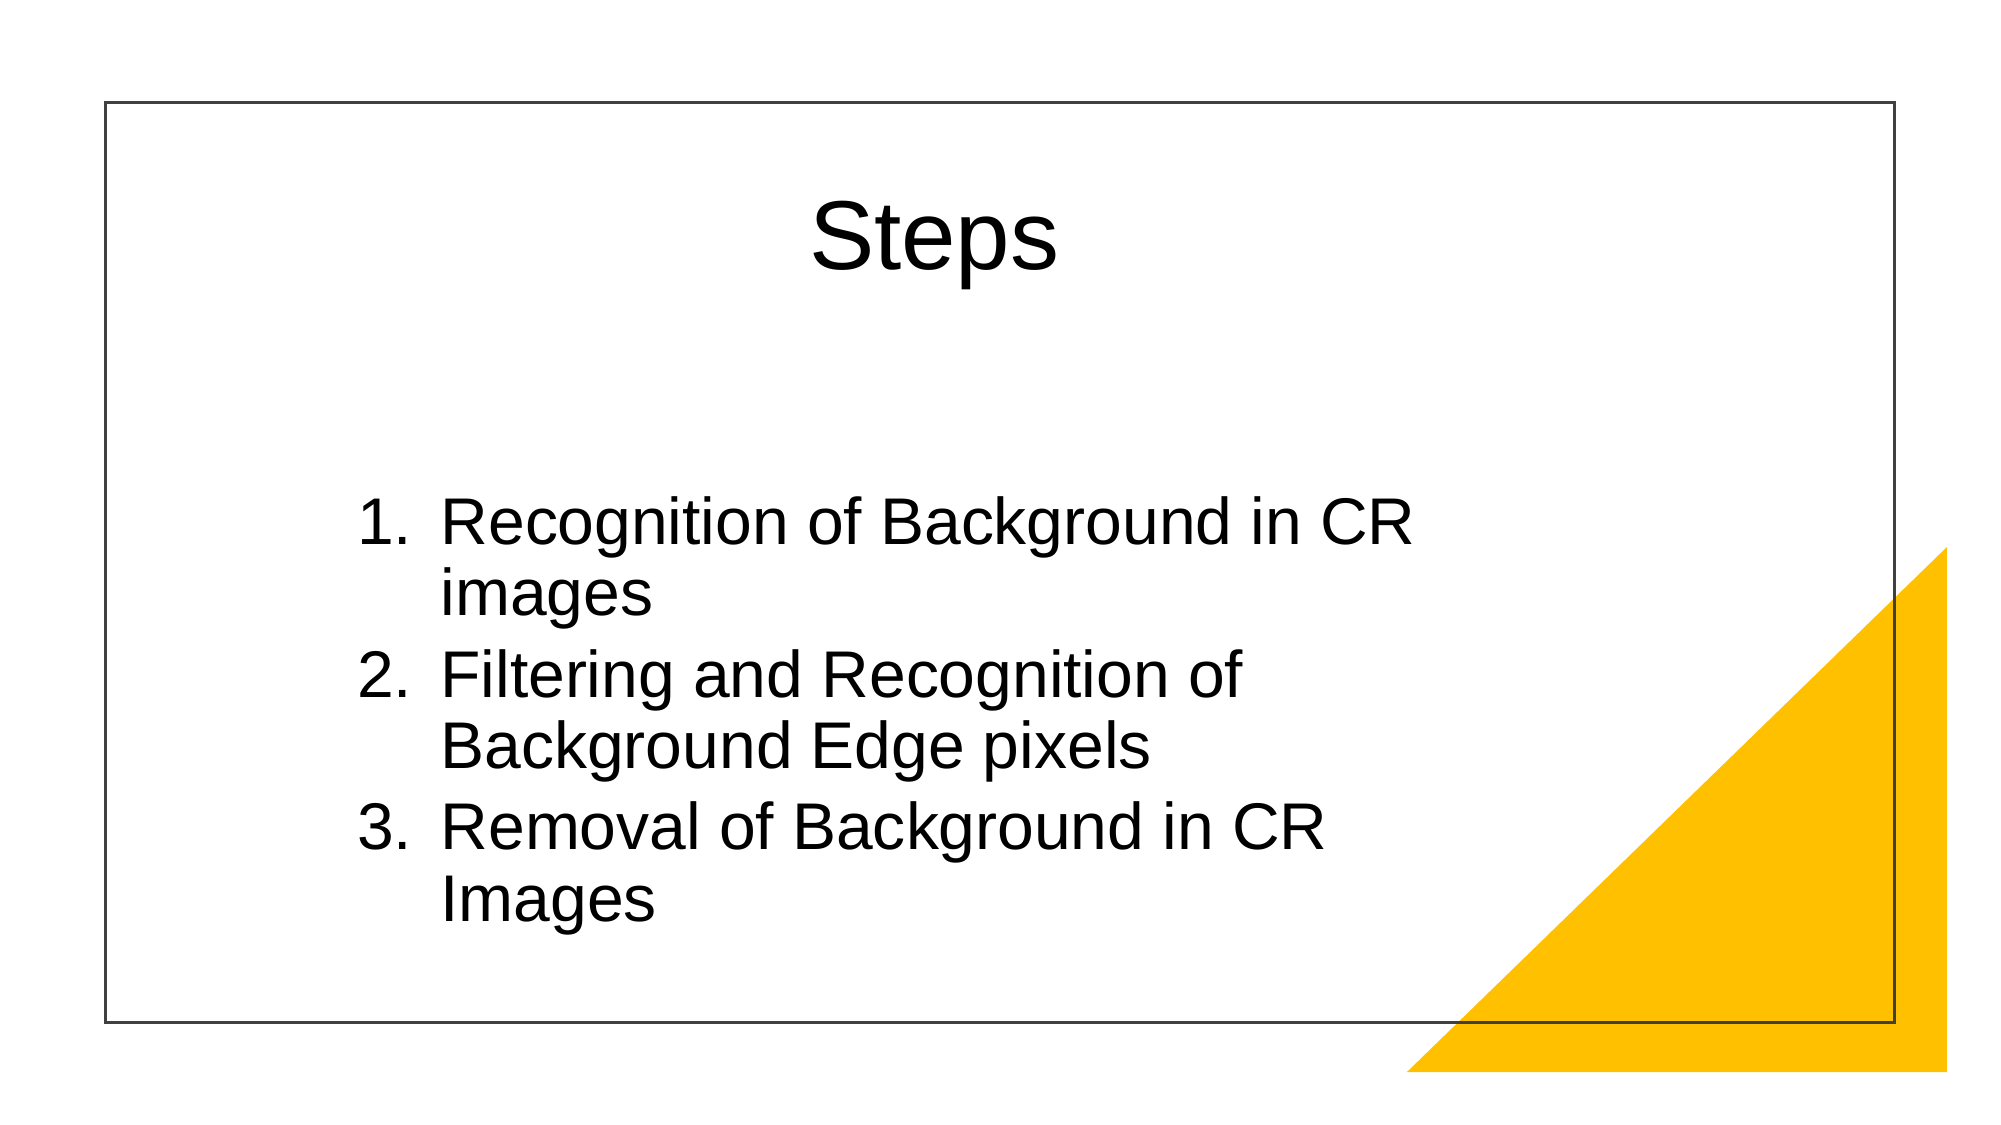

Steps
Recognition of Background in CR images
Filtering and Recognition of Background Edge pixels
Removal of Background in CR Images